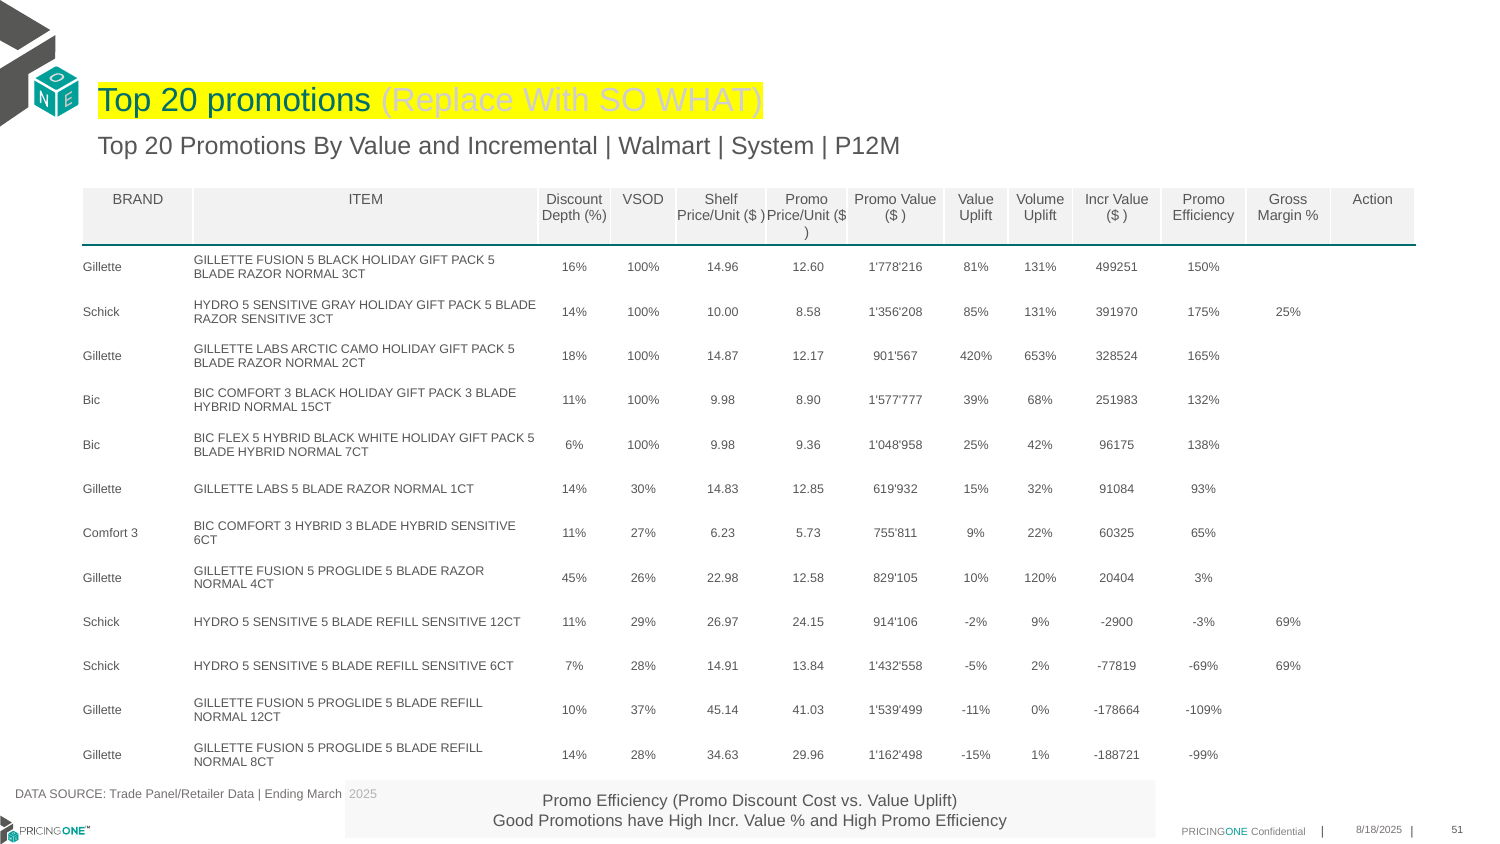

# Top 20 promotions (Replace With SO WHAT)
Top 20 Promotions By Value and Incremental | Walmart | System | P12M
| BRAND | ITEM | Discount Depth (%) | VSOD | Shelf Price/Unit ($ ) | Promo Price/Unit ($ ) | Promo Value ($ ) | Value Uplift | Volume Uplift | Incr Value ($ ) | Promo Efficiency | Gross Margin % | Action |
| --- | --- | --- | --- | --- | --- | --- | --- | --- | --- | --- | --- | --- |
| Gillette | GILLETTE FUSION 5 BLACK HOLIDAY GIFT PACK 5 BLADE RAZOR NORMAL 3CT | 16% | 100% | 14.96 | 12.60 | 1'778'216 | 81% | 131% | 499251 | 150% |  |  |
| Schick | HYDRO 5 SENSITIVE GRAY HOLIDAY GIFT PACK 5 BLADE RAZOR SENSITIVE 3CT | 14% | 100% | 10.00 | 8.58 | 1'356'208 | 85% | 131% | 391970 | 175% | 25% |  |
| Gillette | GILLETTE LABS ARCTIC CAMO HOLIDAY GIFT PACK 5 BLADE RAZOR NORMAL 2CT | 18% | 100% | 14.87 | 12.17 | 901'567 | 420% | 653% | 328524 | 165% |  |  |
| Bic | BIC COMFORT 3 BLACK HOLIDAY GIFT PACK 3 BLADE HYBRID NORMAL 15CT | 11% | 100% | 9.98 | 8.90 | 1'577'777 | 39% | 68% | 251983 | 132% |  |  |
| Bic | BIC FLEX 5 HYBRID BLACK WHITE HOLIDAY GIFT PACK 5 BLADE HYBRID NORMAL 7CT | 6% | 100% | 9.98 | 9.36 | 1'048'958 | 25% | 42% | 96175 | 138% |  |  |
| Gillette | GILLETTE LABS 5 BLADE RAZOR NORMAL 1CT | 14% | 30% | 14.83 | 12.85 | 619'932 | 15% | 32% | 91084 | 93% |  |  |
| Comfort 3 | BIC COMFORT 3 HYBRID 3 BLADE HYBRID SENSITIVE 6CT | 11% | 27% | 6.23 | 5.73 | 755'811 | 9% | 22% | 60325 | 65% |  |  |
| Gillette | GILLETTE FUSION 5 PROGLIDE 5 BLADE RAZOR NORMAL 4CT | 45% | 26% | 22.98 | 12.58 | 829'105 | 10% | 120% | 20404 | 3% |  |  |
| Schick | HYDRO 5 SENSITIVE 5 BLADE REFILL SENSITIVE 12CT | 11% | 29% | 26.97 | 24.15 | 914'106 | -2% | 9% | -2900 | -3% | 69% |  |
| Schick | HYDRO 5 SENSITIVE 5 BLADE REFILL SENSITIVE 6CT | 7% | 28% | 14.91 | 13.84 | 1'432'558 | -5% | 2% | -77819 | -69% | 69% |  |
| Gillette | GILLETTE FUSION 5 PROGLIDE 5 BLADE REFILL NORMAL 12CT | 10% | 37% | 45.14 | 41.03 | 1'539'499 | -11% | 0% | -178664 | -109% |  |  |
| Gillette | GILLETTE FUSION 5 PROGLIDE 5 BLADE REFILL NORMAL 8CT | 14% | 28% | 34.63 | 29.96 | 1'162'498 | -15% | 1% | -188721 | -99% |  |  |
DATA SOURCE: Trade Panel/Retailer Data | Ending March  2025
Promo Efficiency (Promo Discount Cost vs. Value Uplift)
Good Promotions have High Incr. Value % and High Promo Efficiency

8/18/2025
51